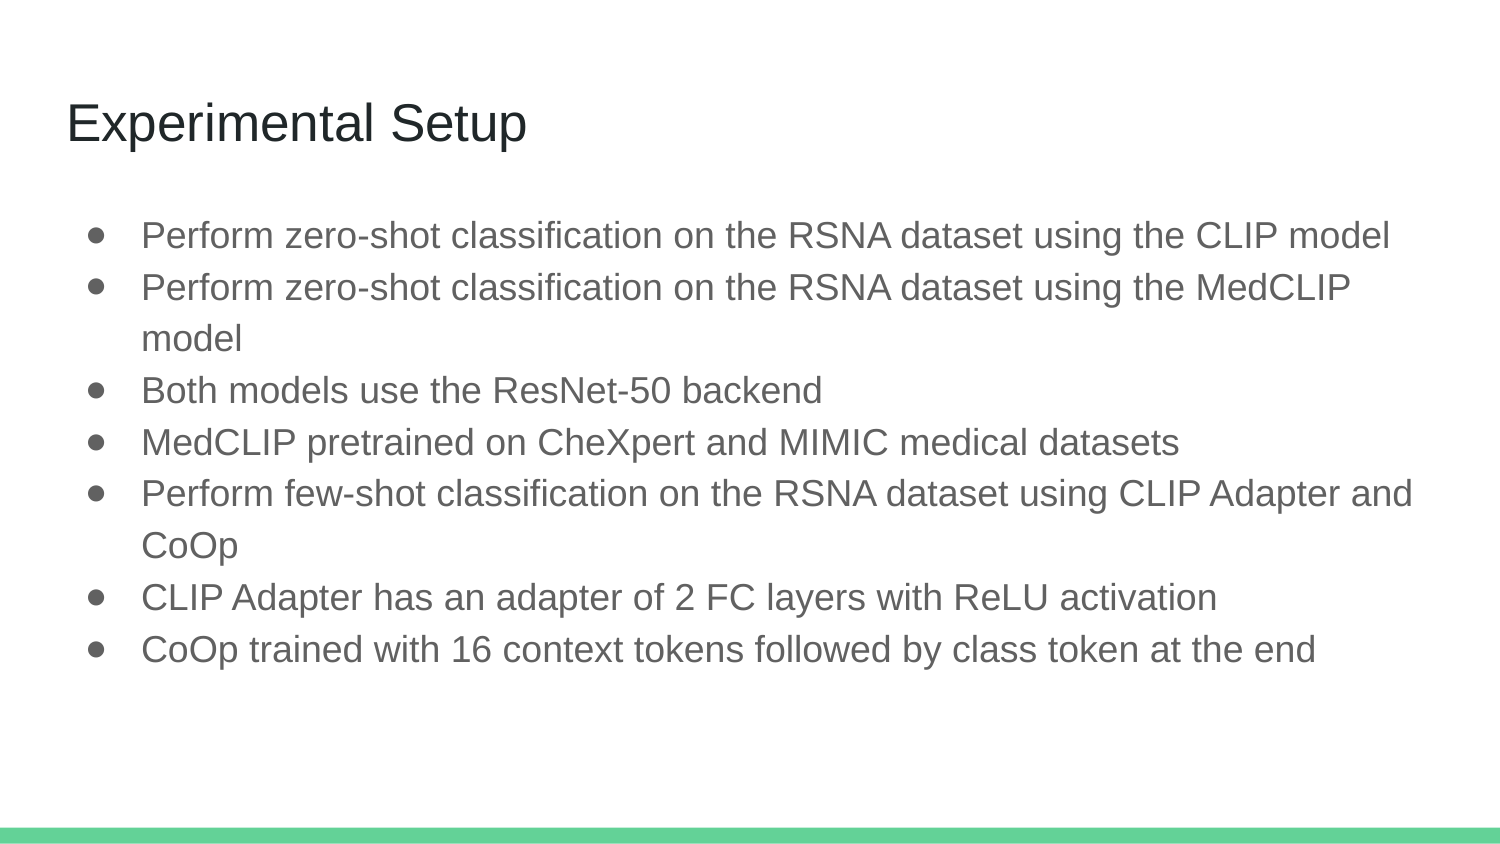

# Experimental Setup
Perform zero-shot classification on the RSNA dataset using the CLIP model
Perform zero-shot classification on the RSNA dataset using the MedCLIP model
Both models use the ResNet-50 backend
MedCLIP pretrained on CheXpert and MIMIC medical datasets
Perform few-shot classification on the RSNA dataset using CLIP Adapter and CoOp
CLIP Adapter has an adapter of 2 FC layers with ReLU activation
CoOp trained with 16 context tokens followed by class token at the end